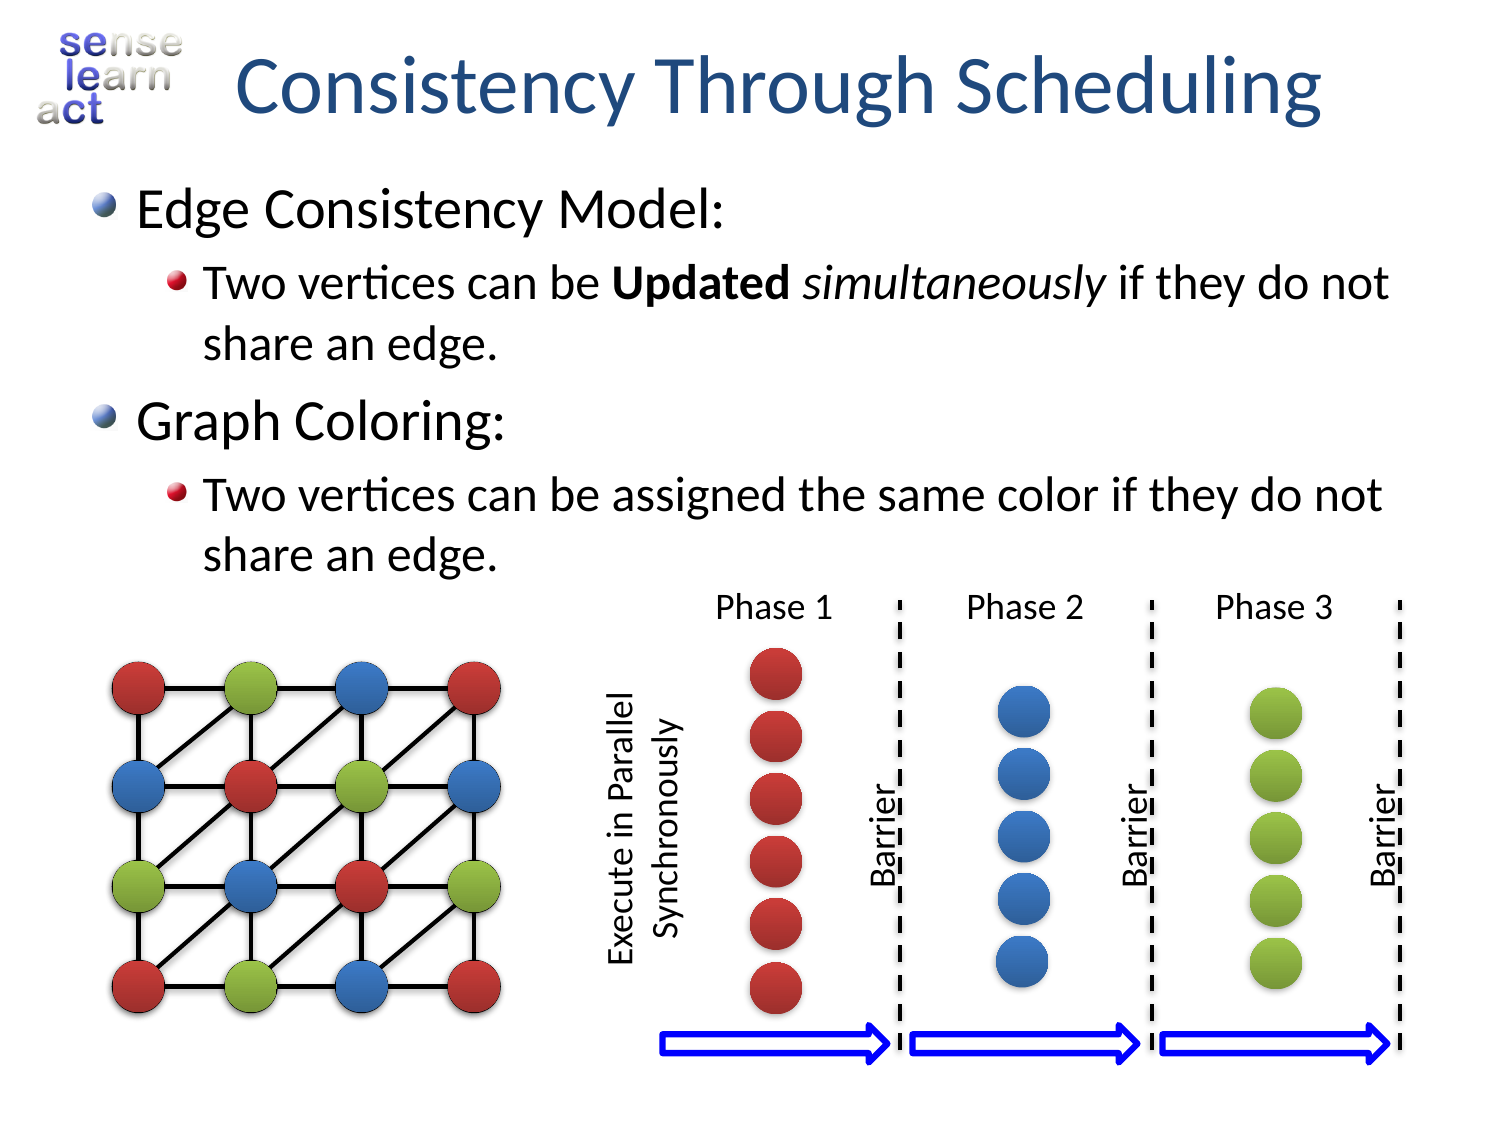

# Consistency Through Scheduling
Edge Consistency Model:
Two vertices can be Updated simultaneously if they do not share an edge.
Graph Coloring:
Two vertices can be assigned the same color if they do not share an edge.
Phase 1

Barrier

Phase 2

Barrier

Phase 3

Barrier

Execute in Parallel
Synchronously